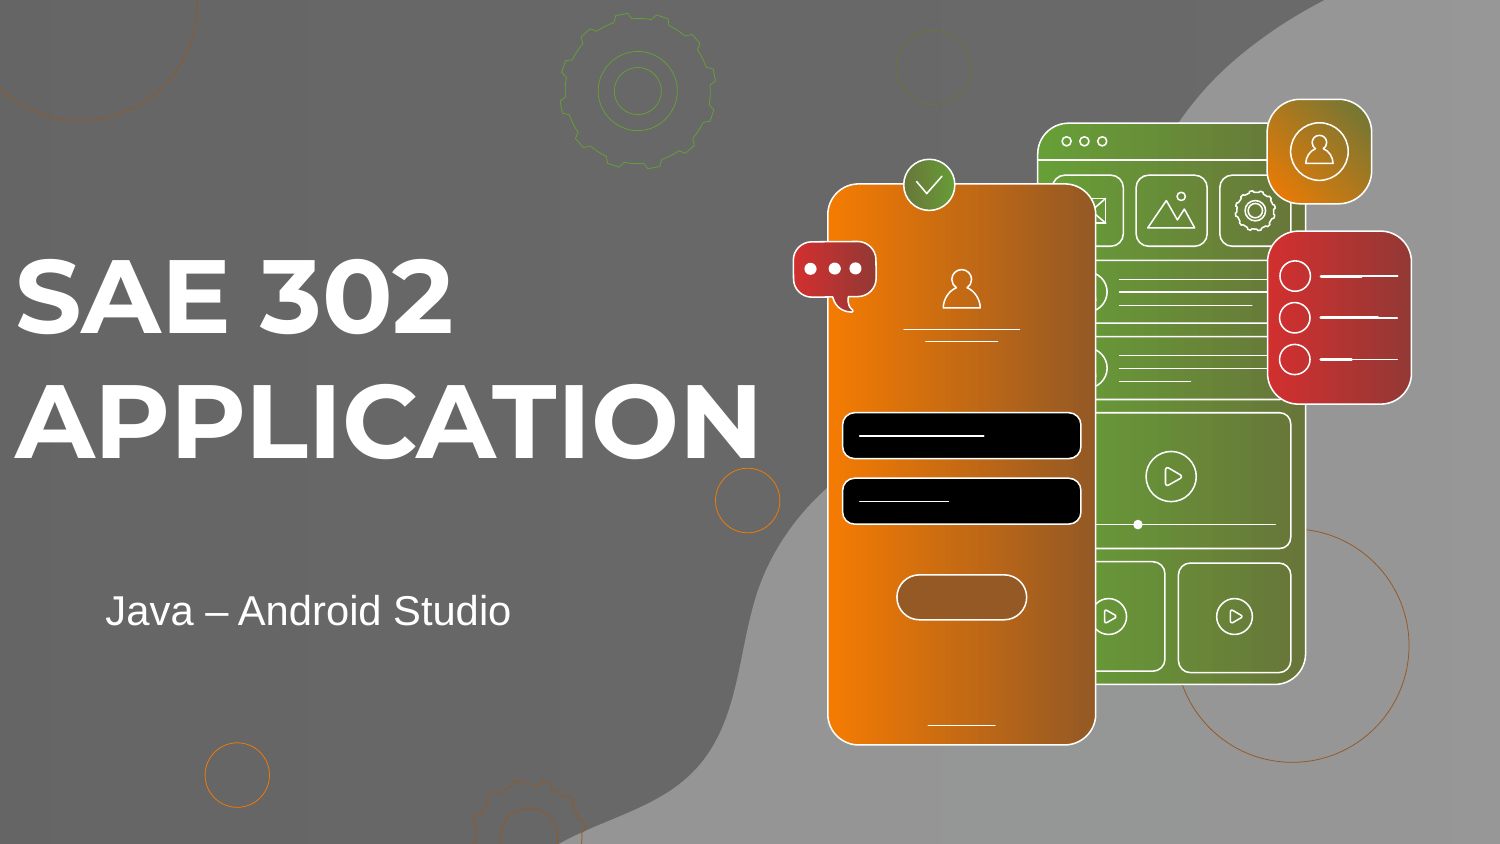

# SAE 302 APPLICATION
Java – Android Studio